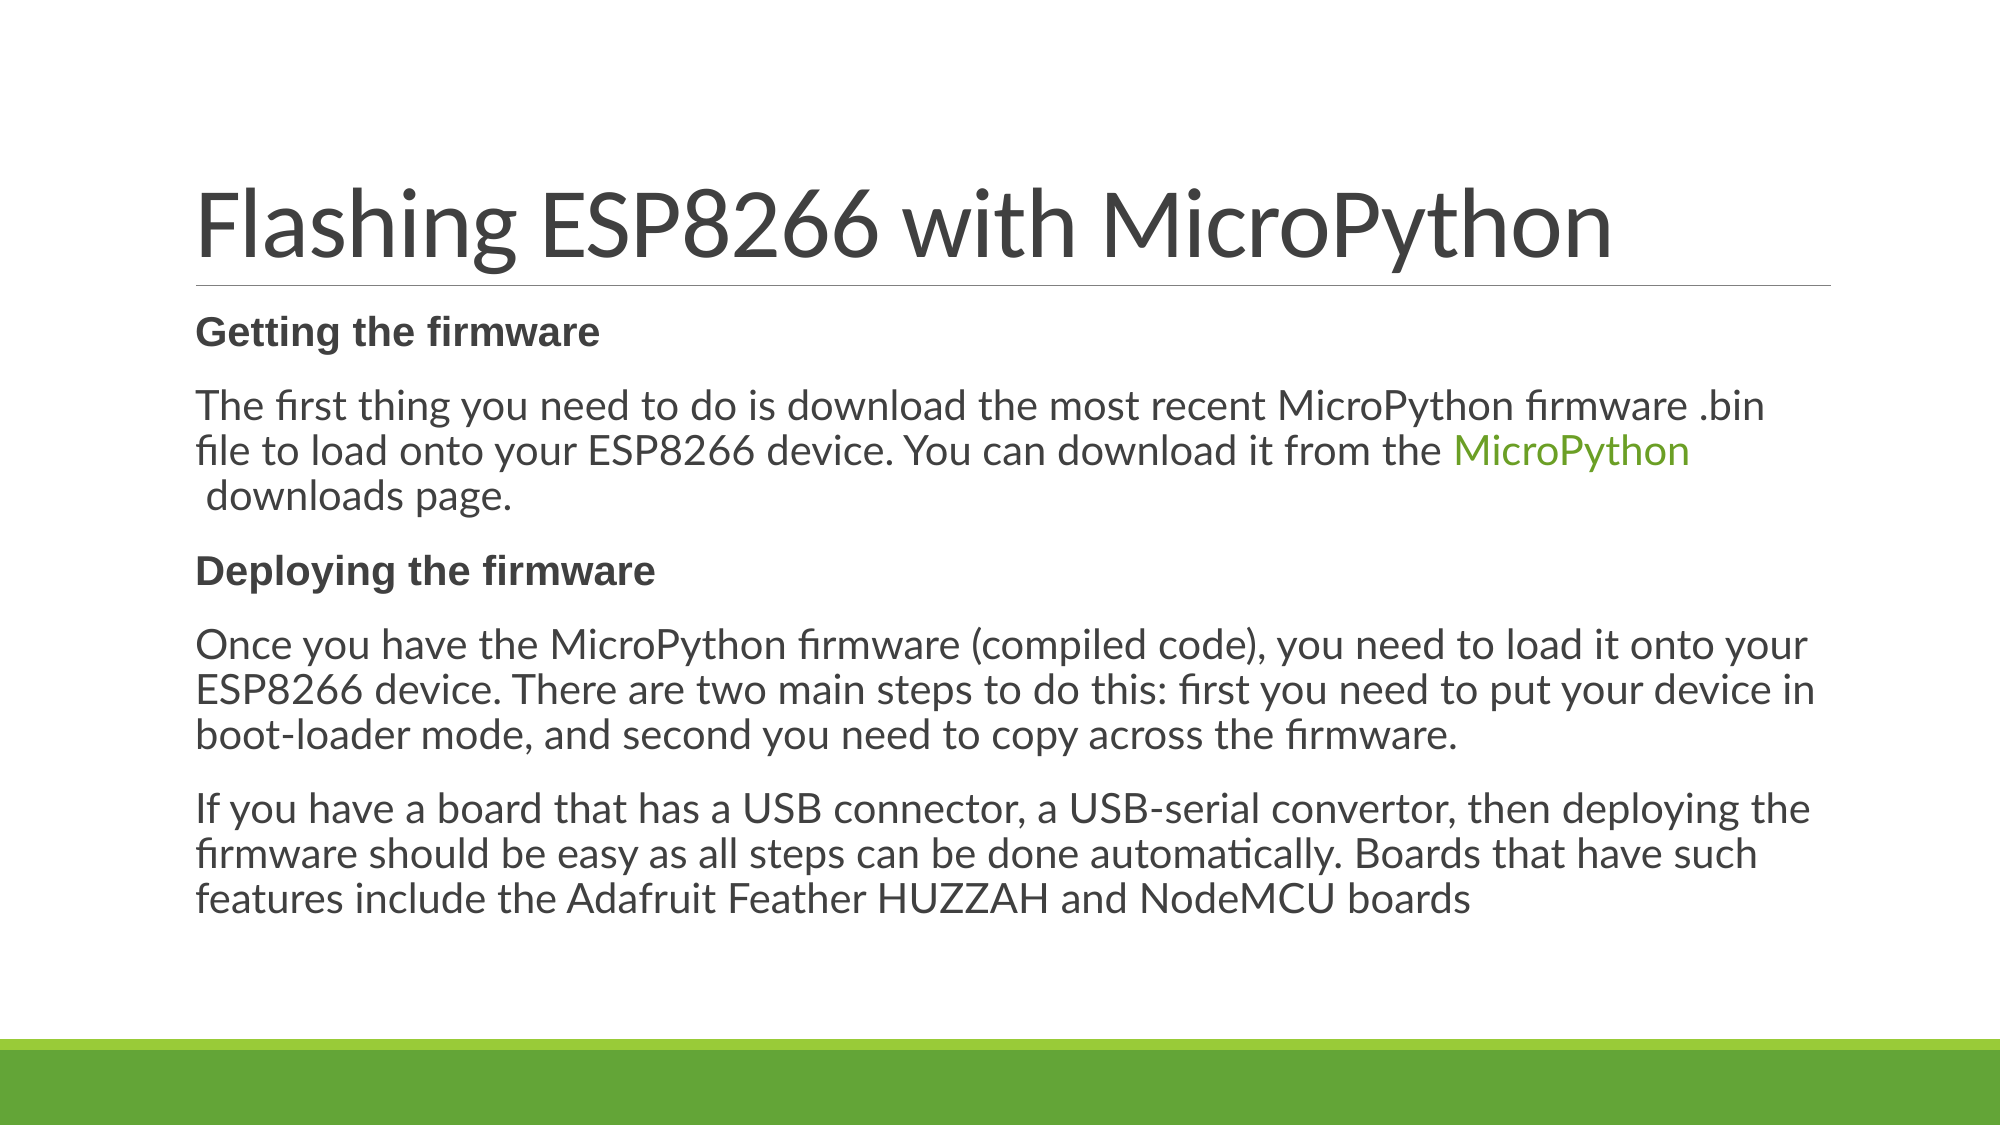

# Flashing ESP8266 with MicroPython
Getting the firmware
The first thing you need to do is download the most recent MicroPython firmware .bin file to load onto your ESP8266 device. You can download it from the MicroPython downloads page.
Deploying the firmware
Once you have the MicroPython firmware (compiled code), you need to load it onto your ESP8266 device. There are two main steps to do this: first you need to put your device in boot-loader mode, and second you need to copy across the firmware.
If you have a board that has a USB connector, a USB-serial convertor, then deploying the firmware should be easy as all steps can be done automatically. Boards that have such features include the Adafruit Feather HUZZAH and NodeMCU boards